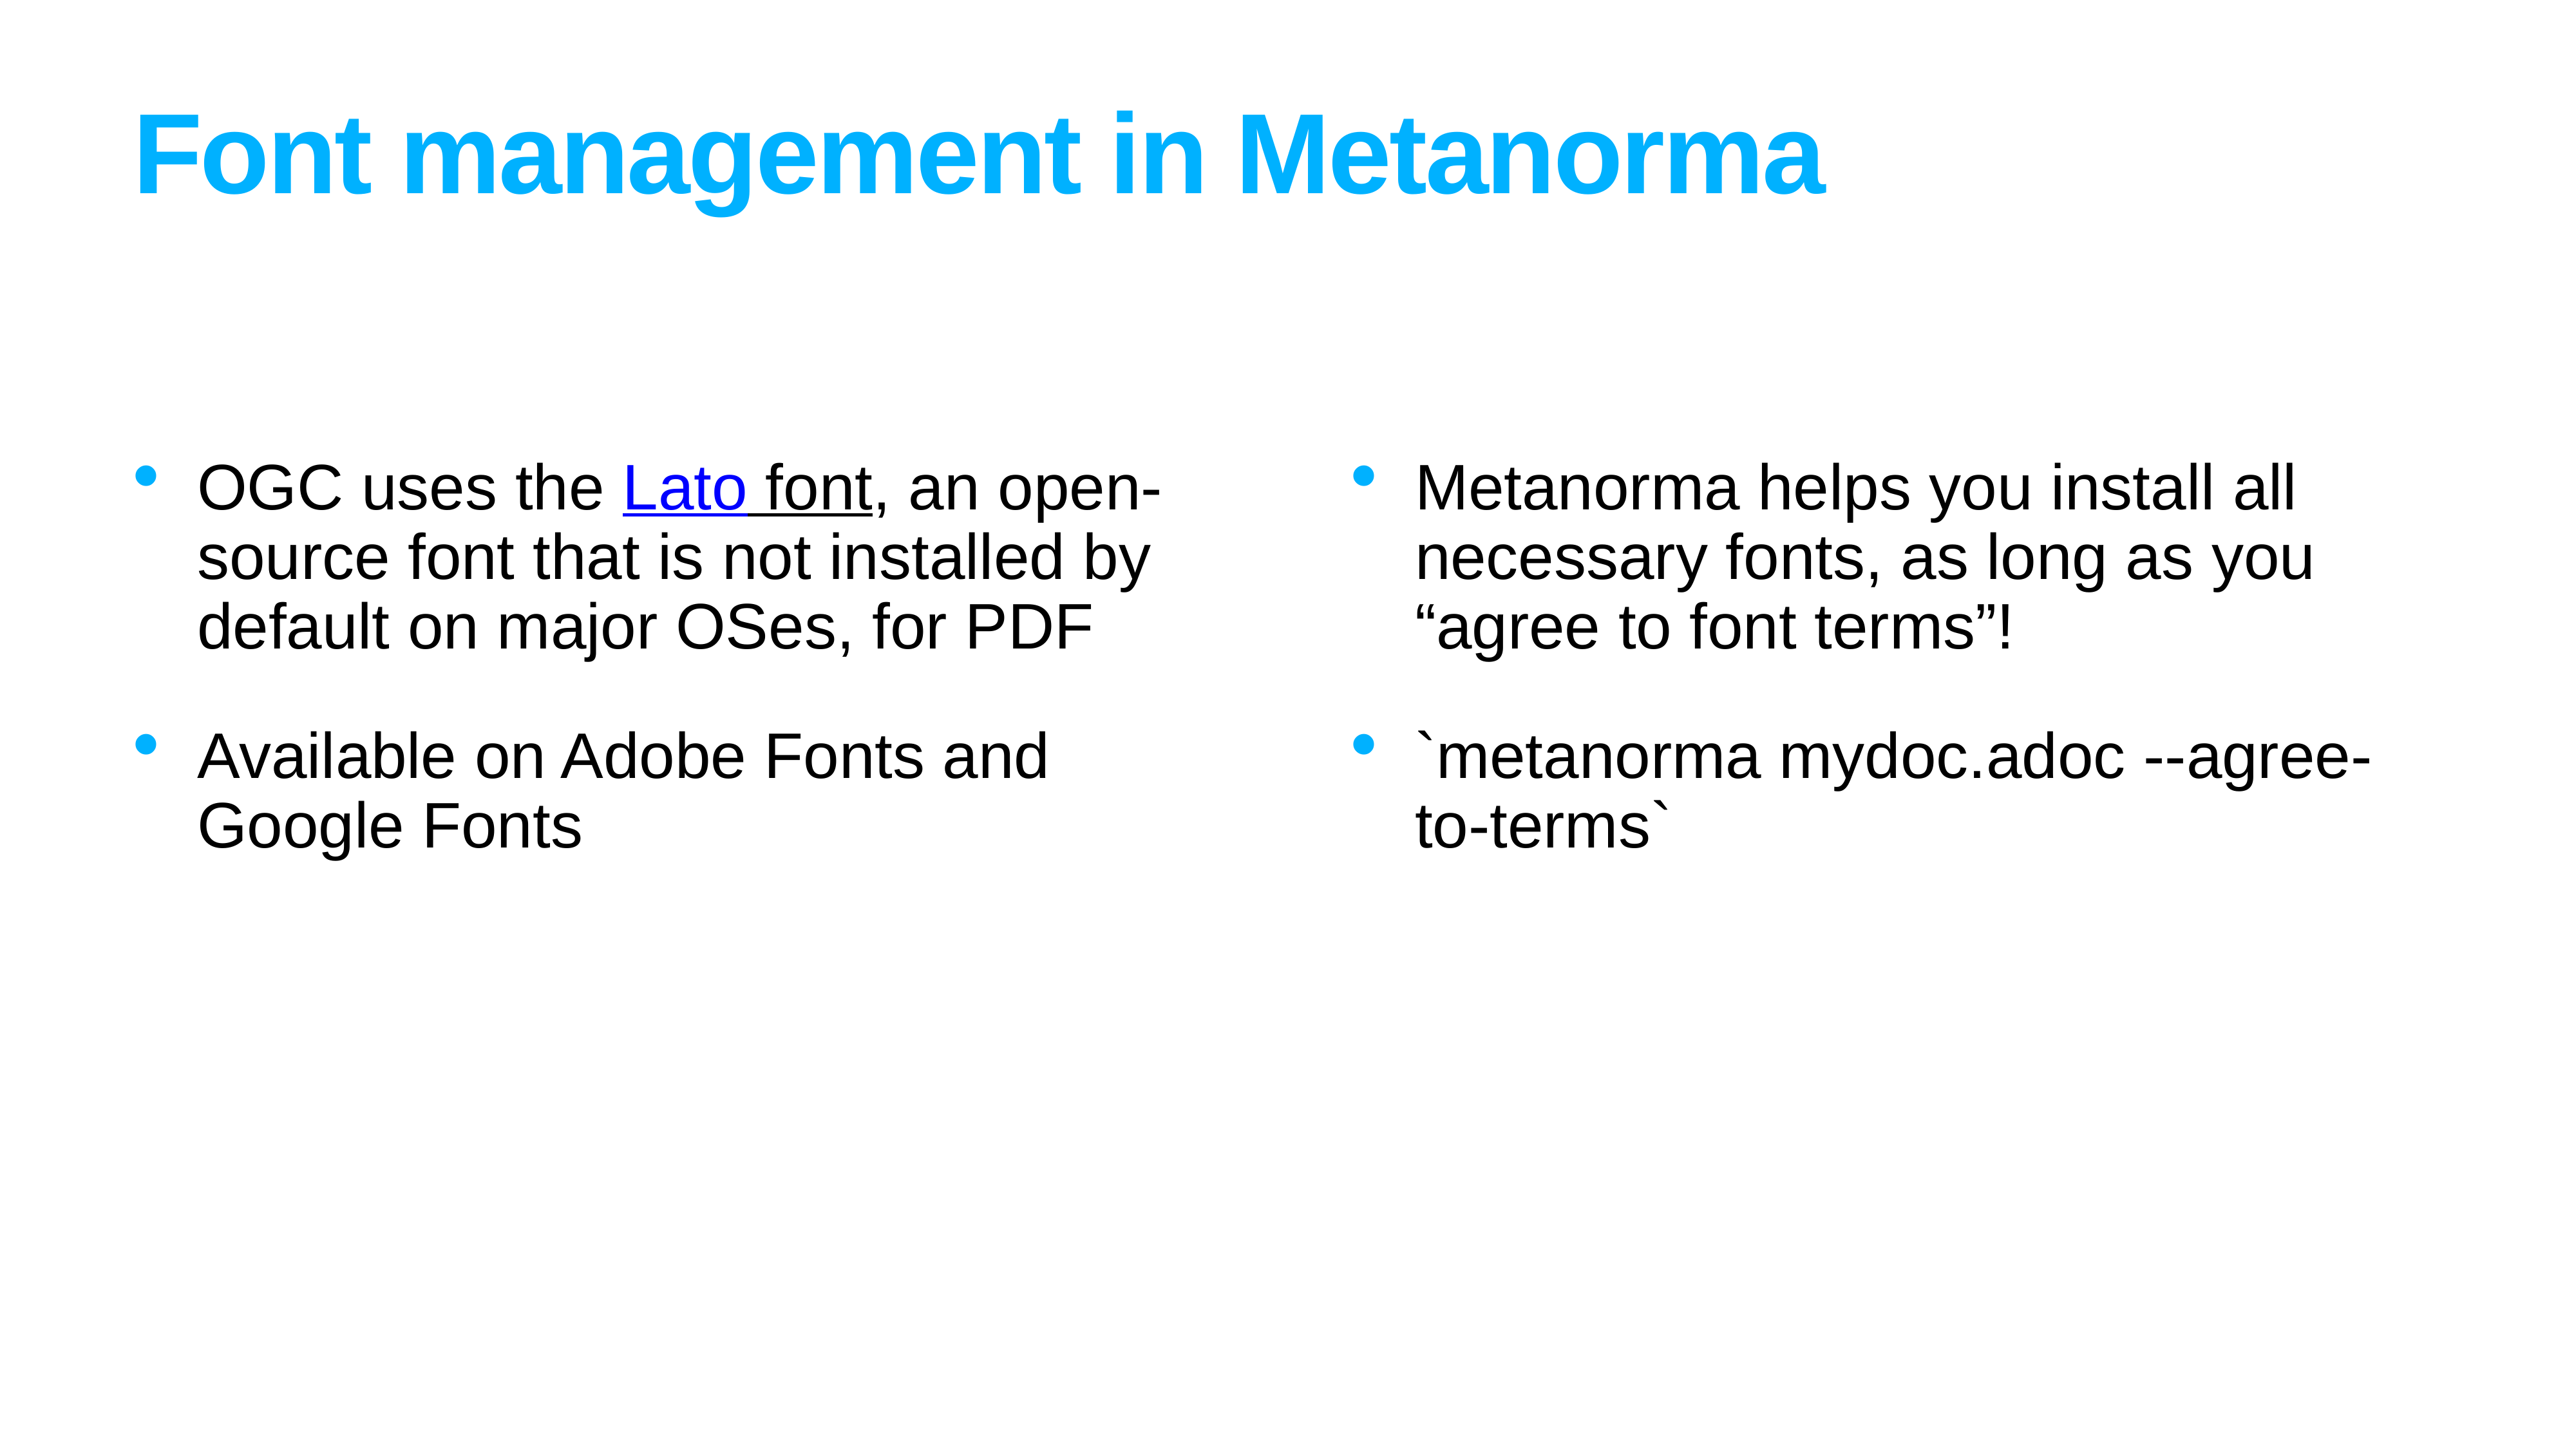

# Font management in Metanorma
OGC uses the Lato font, an open-source font that is not installed by default on major OSes, for PDF
Available on Adobe Fonts and Google Fonts

Metanorma helps you install all necessary fonts, as long as you “agree to font terms”!
`metanorma mydoc.adoc --agree-to-terms`